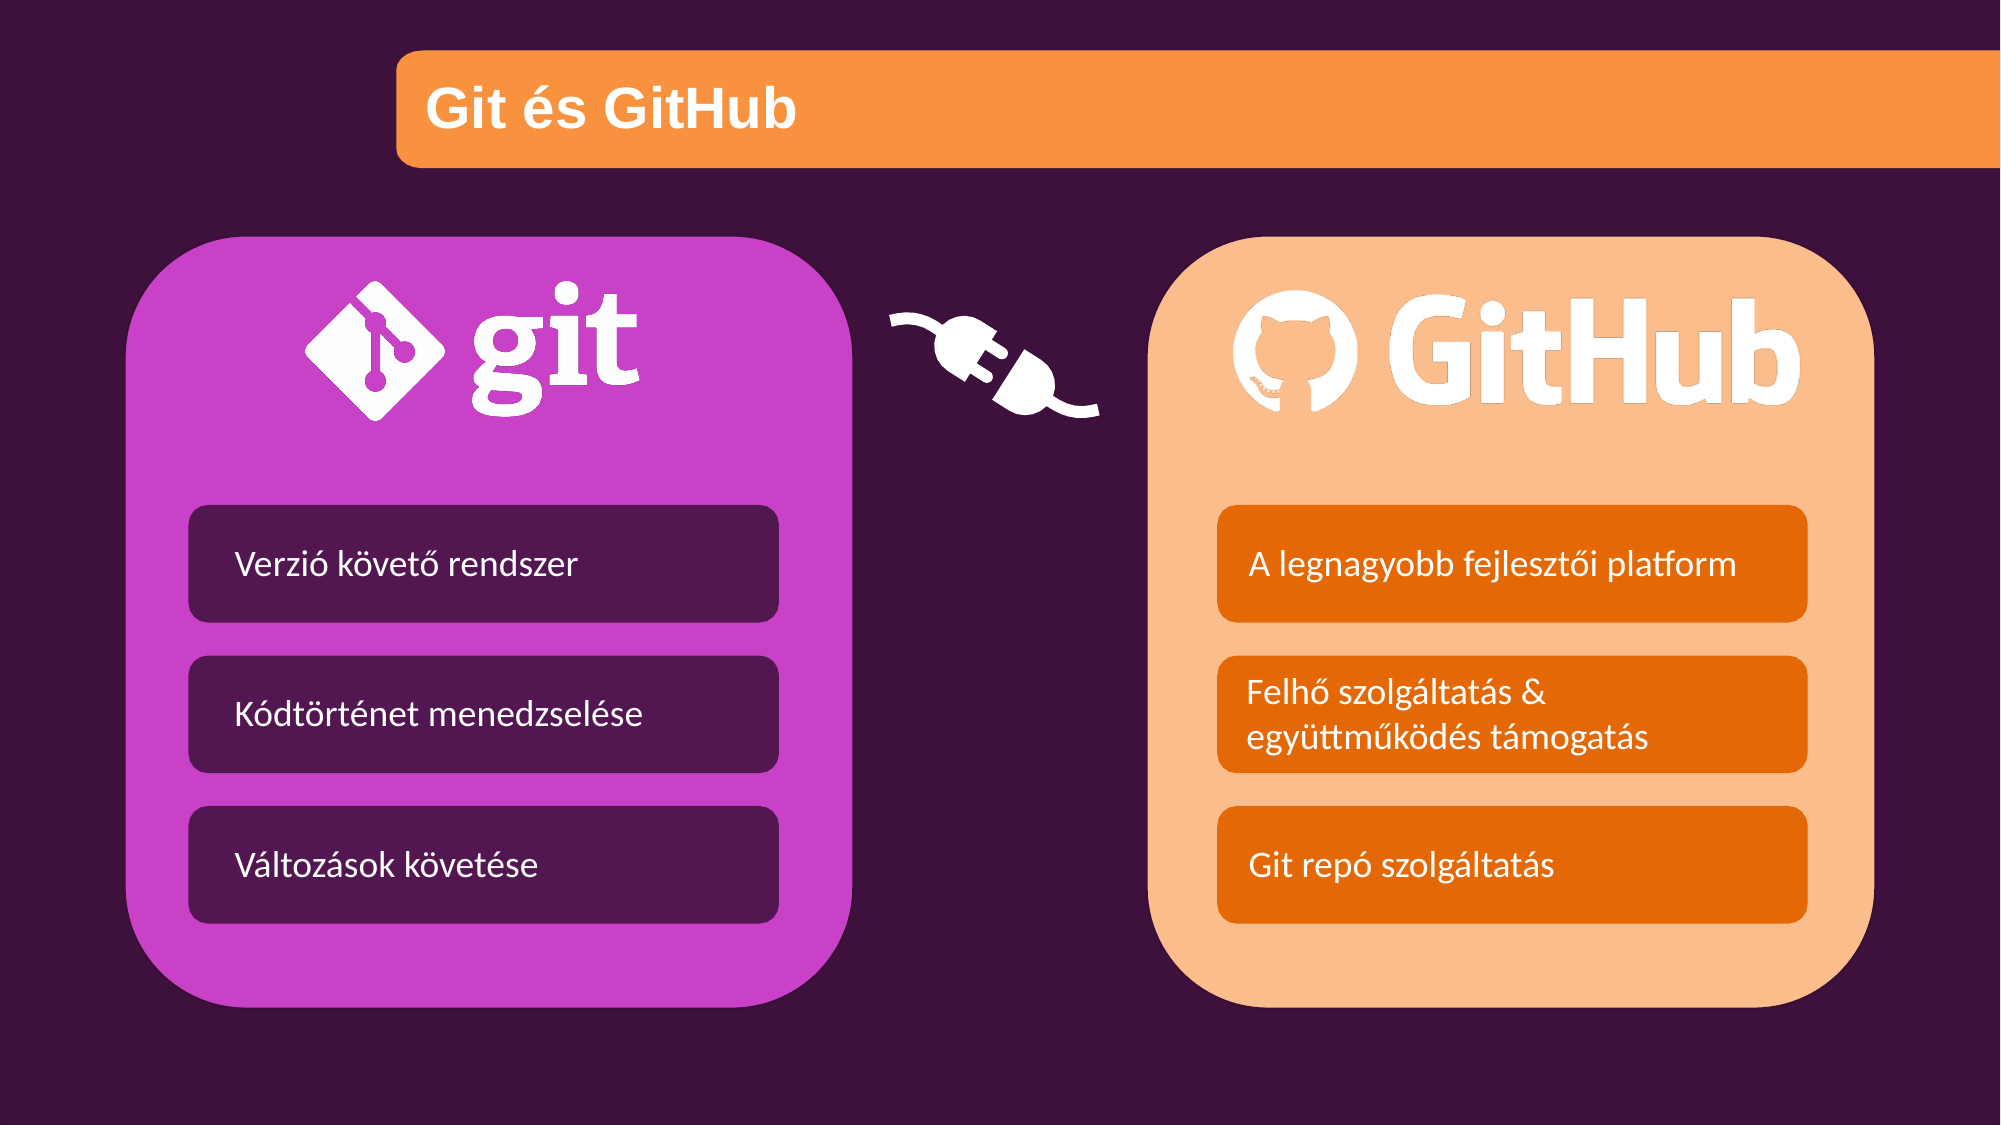

# Git és GitHub

Verzió követő rendszer
A legnagyobb fejlesztői platform

Felhő szolgáltatás &  együttműködés támogatás
Kódtörténet menedzselése

Változások követése
Git repó szolgáltatás